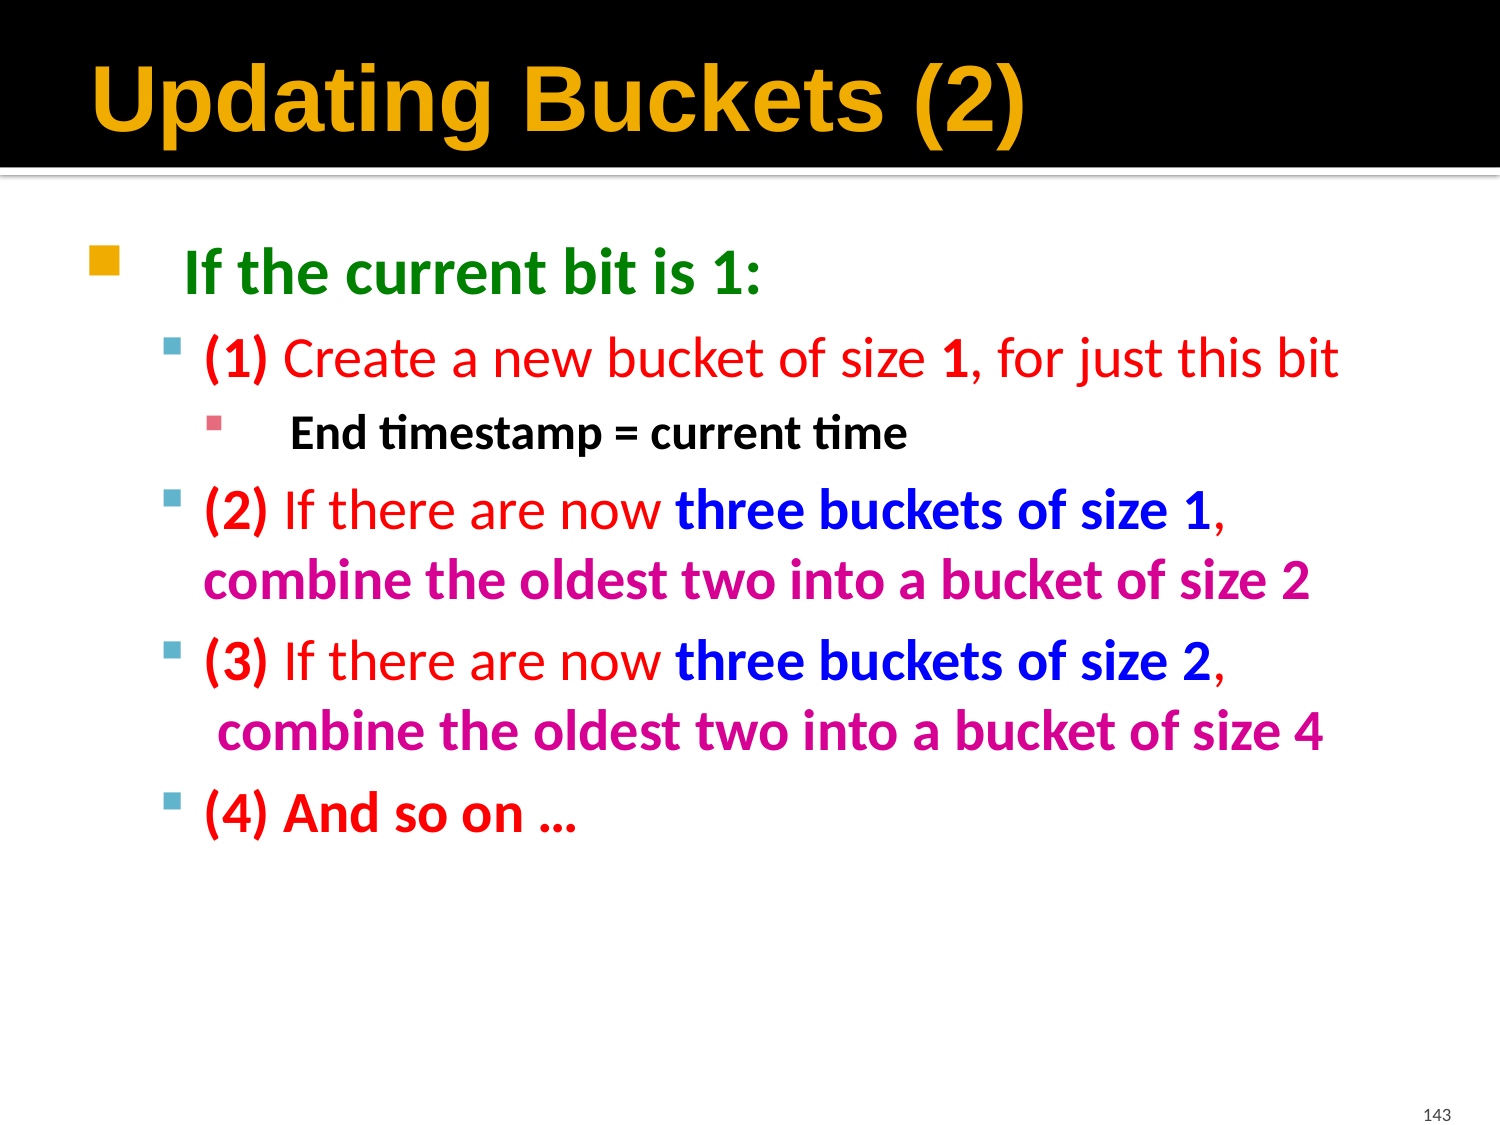

# Updating Buckets (2)
If the current bit is 1:
(1) Create a new bucket of size 1, for just this bit
End timestamp = current time
(2) If there are now three buckets of size 1, combine the oldest two into a bucket of size 2
(3) If there are now three buckets of size 2,
 combine the oldest two into a bucket of size 4
(4) And so on …
143